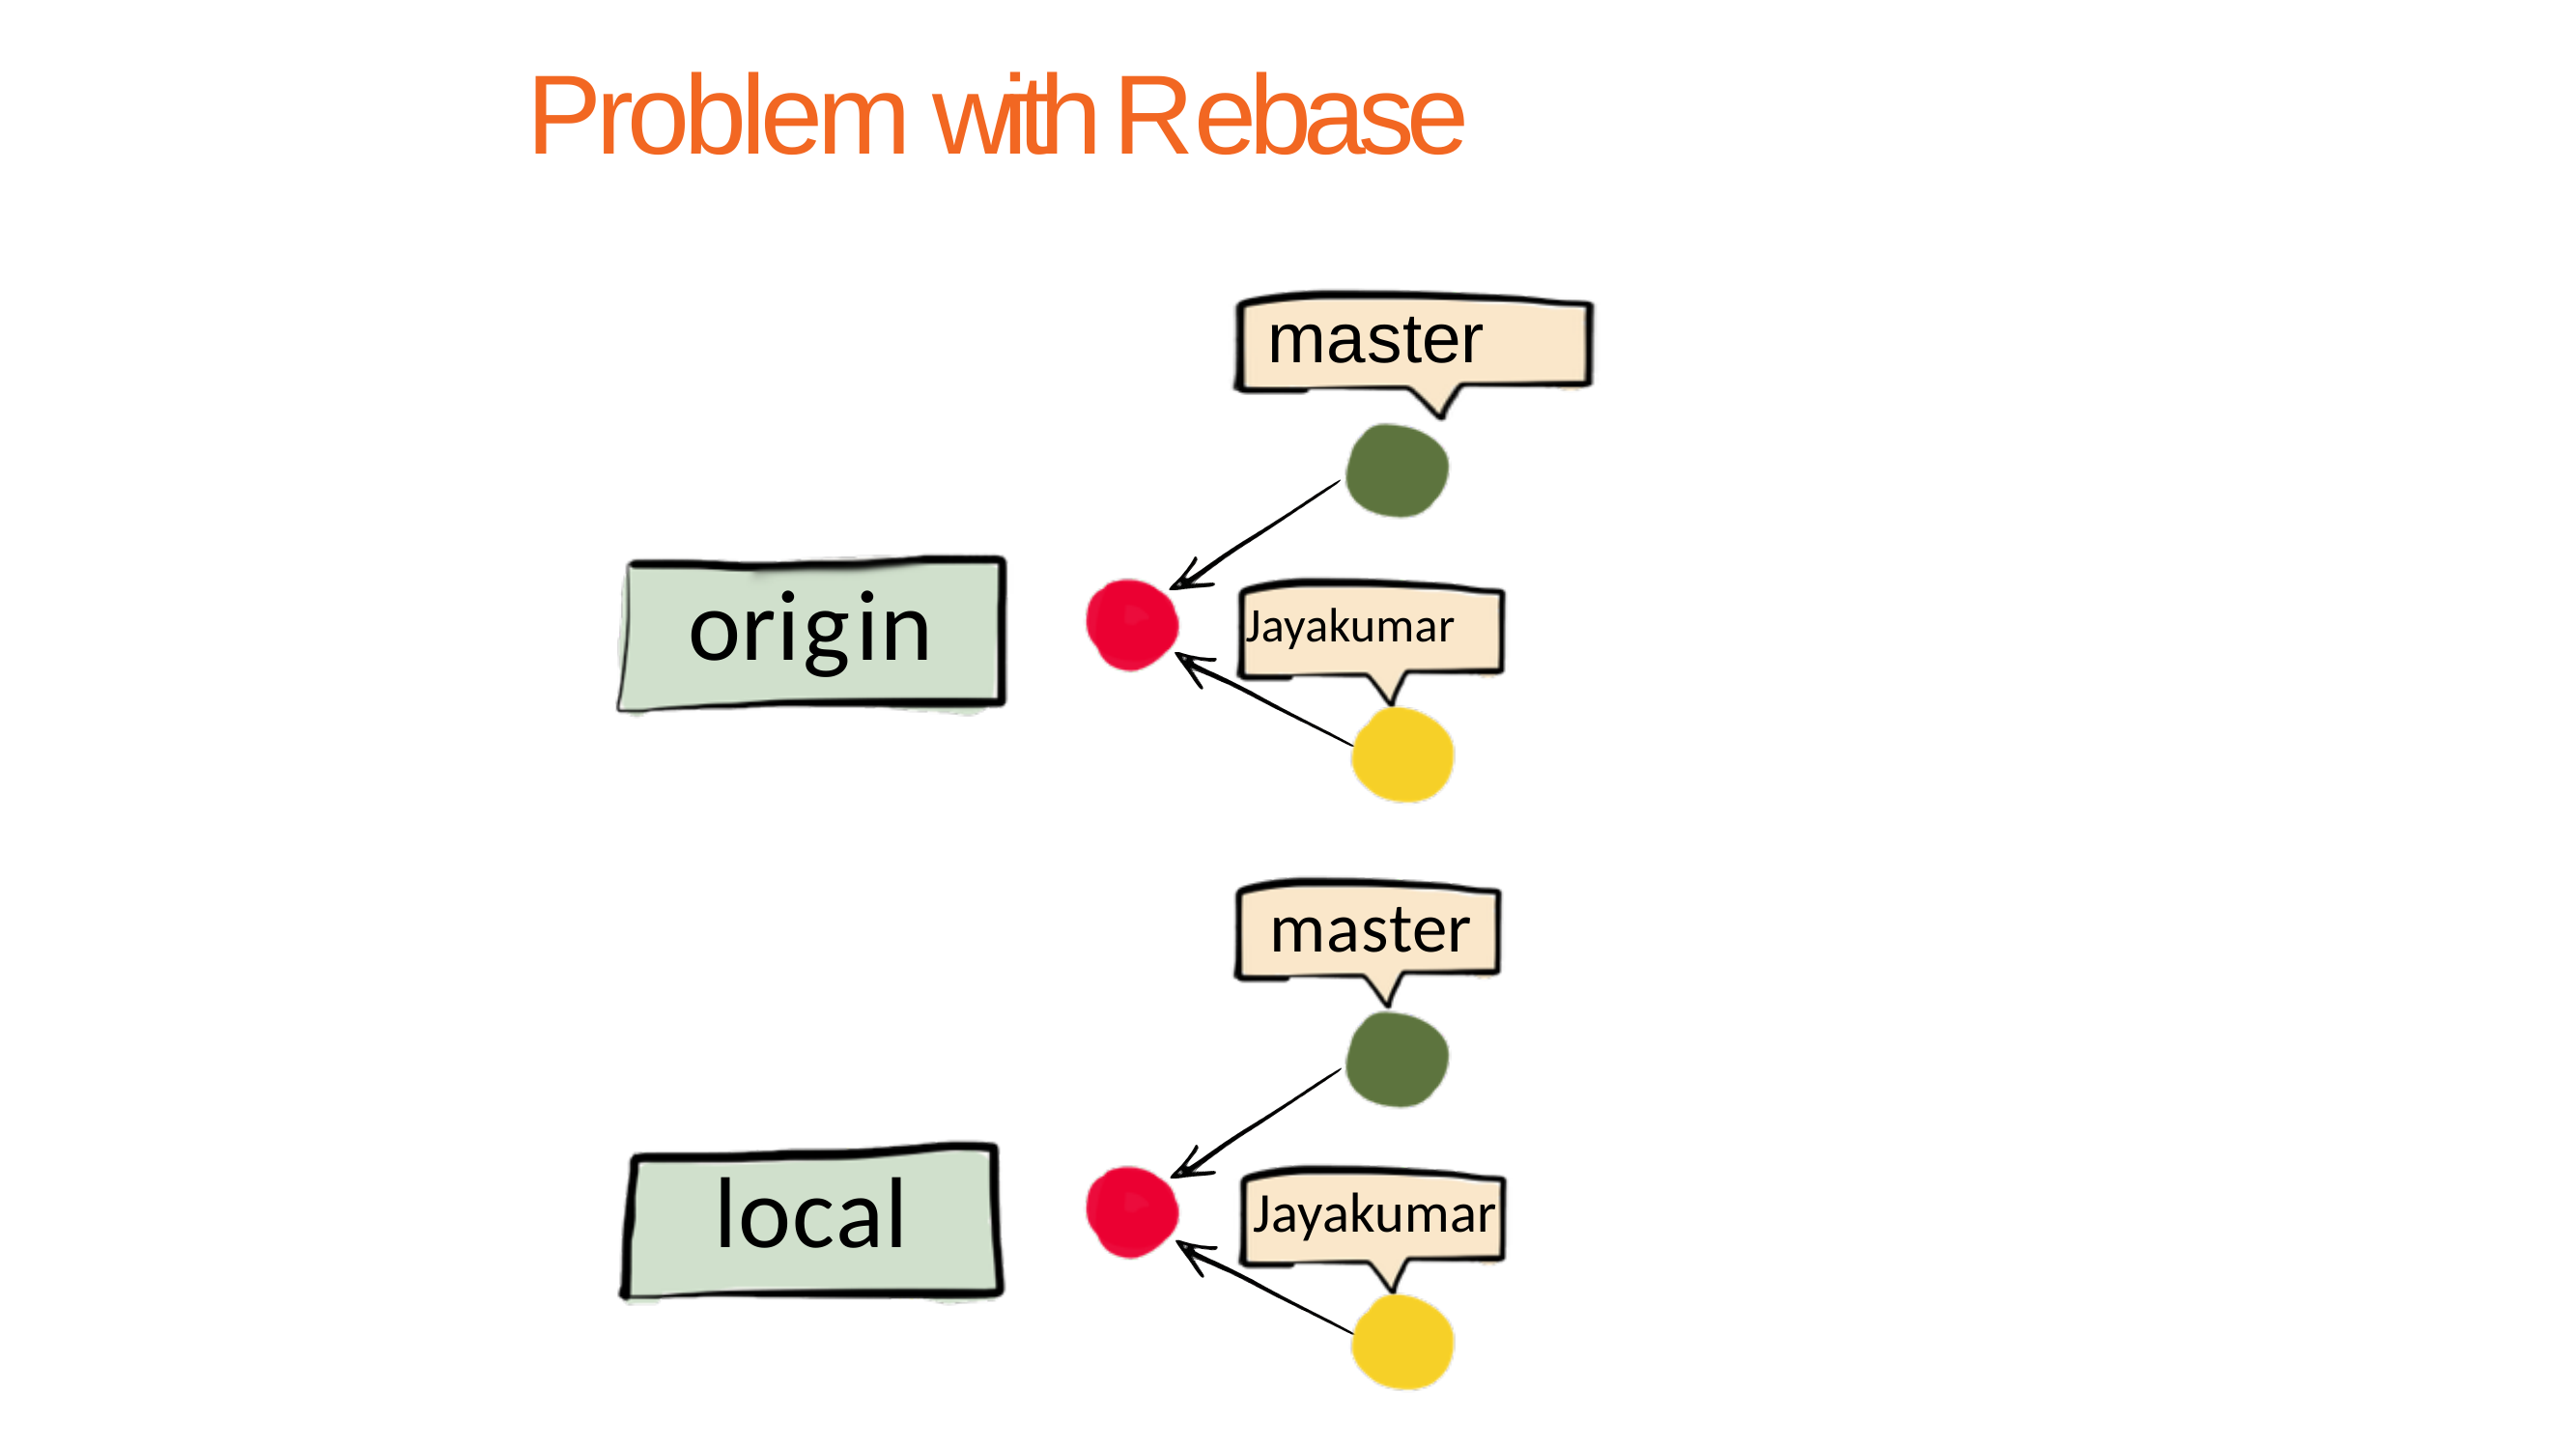

Problem with Rebase

# master

origin

Jayakumar

master

local

Jayakumar